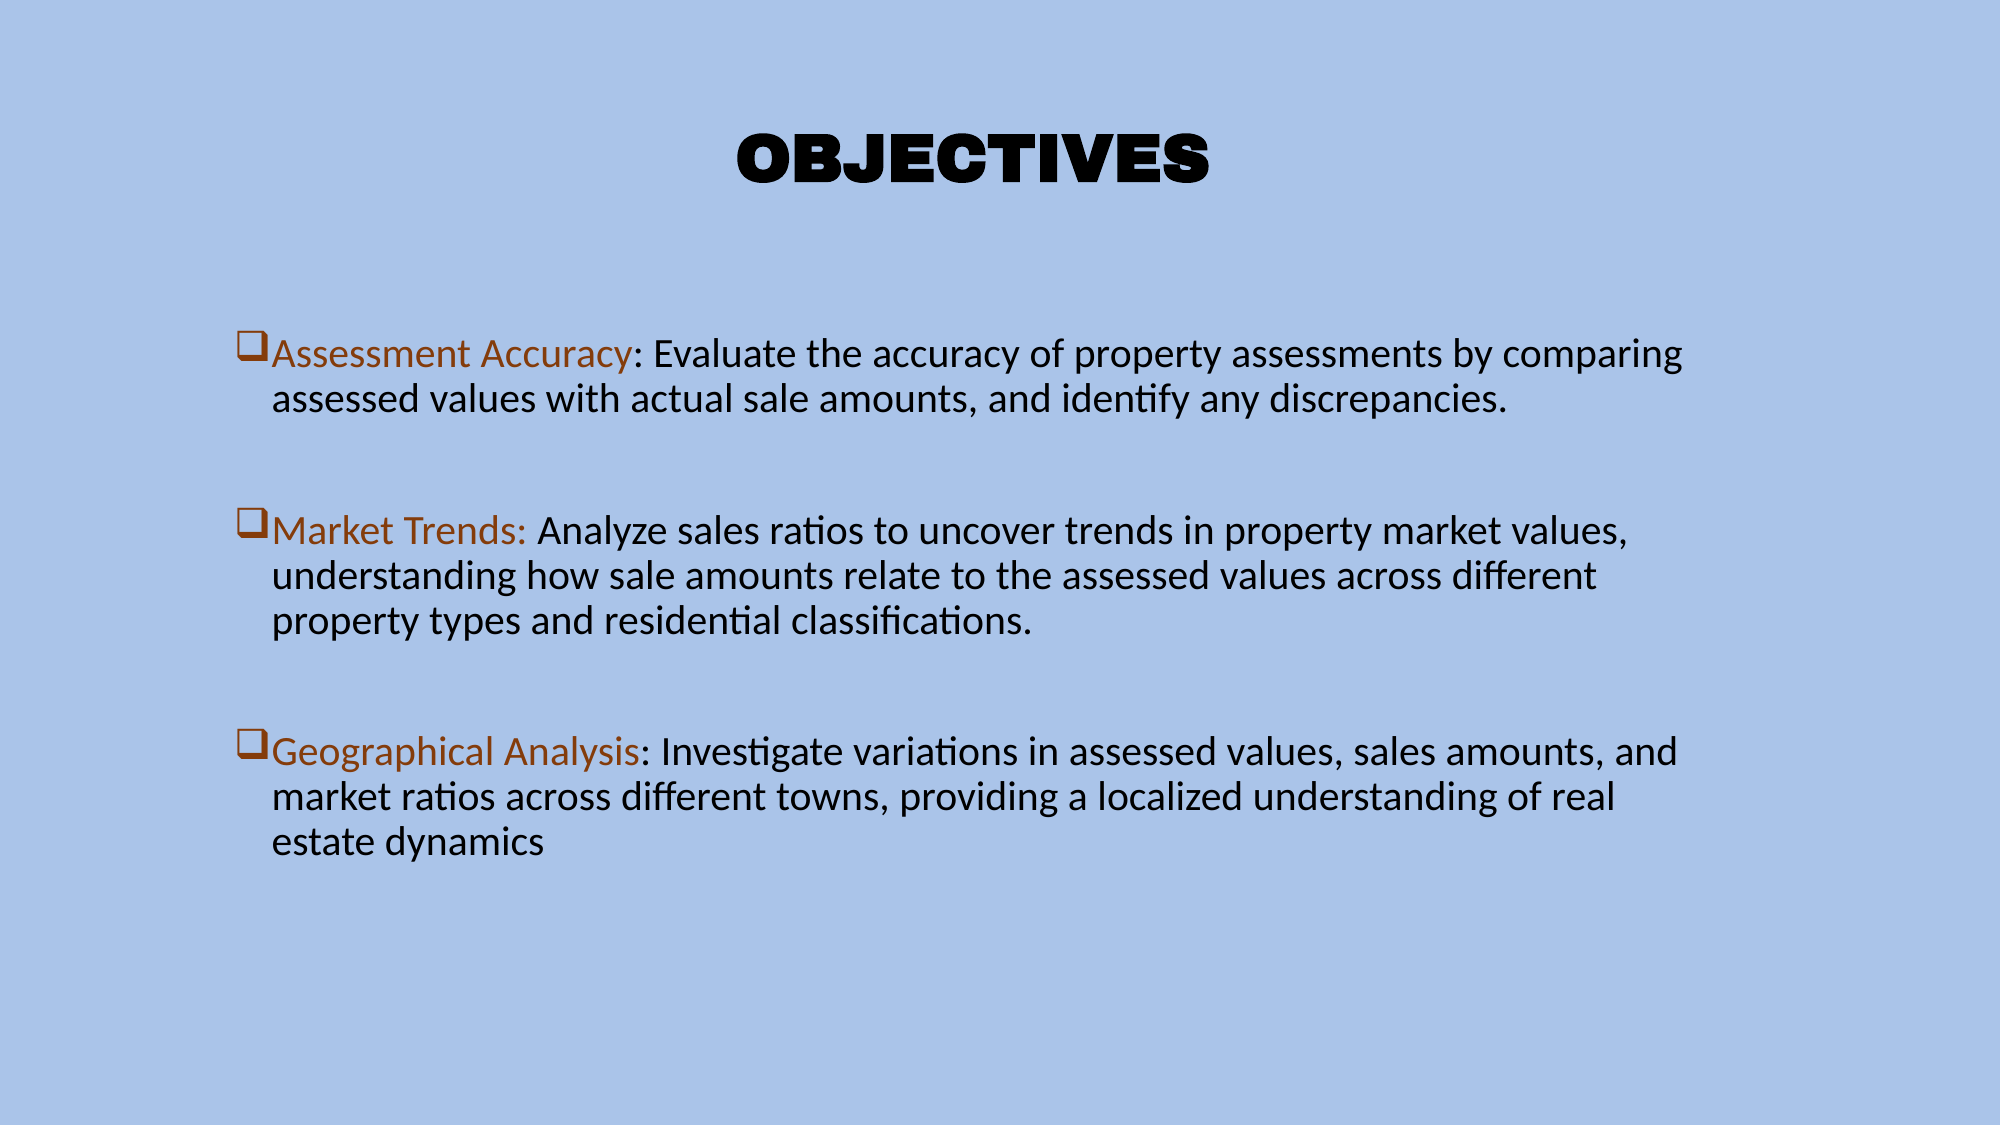

5
# OBJECTIVES

Assessment Accuracy: Evaluate the accuracy of property assessments by comparing assessed values with actual sale amounts, and identify any discrepancies.

Market Trends: Analyze sales ratios to uncover trends in property market values, understanding how sale amounts relate to the assessed values across different property types and residential classifications.

Geographical Analysis: Investigate variations in assessed values, sales amounts, and market ratios across different towns, providing a localized understanding of real estate dynamics